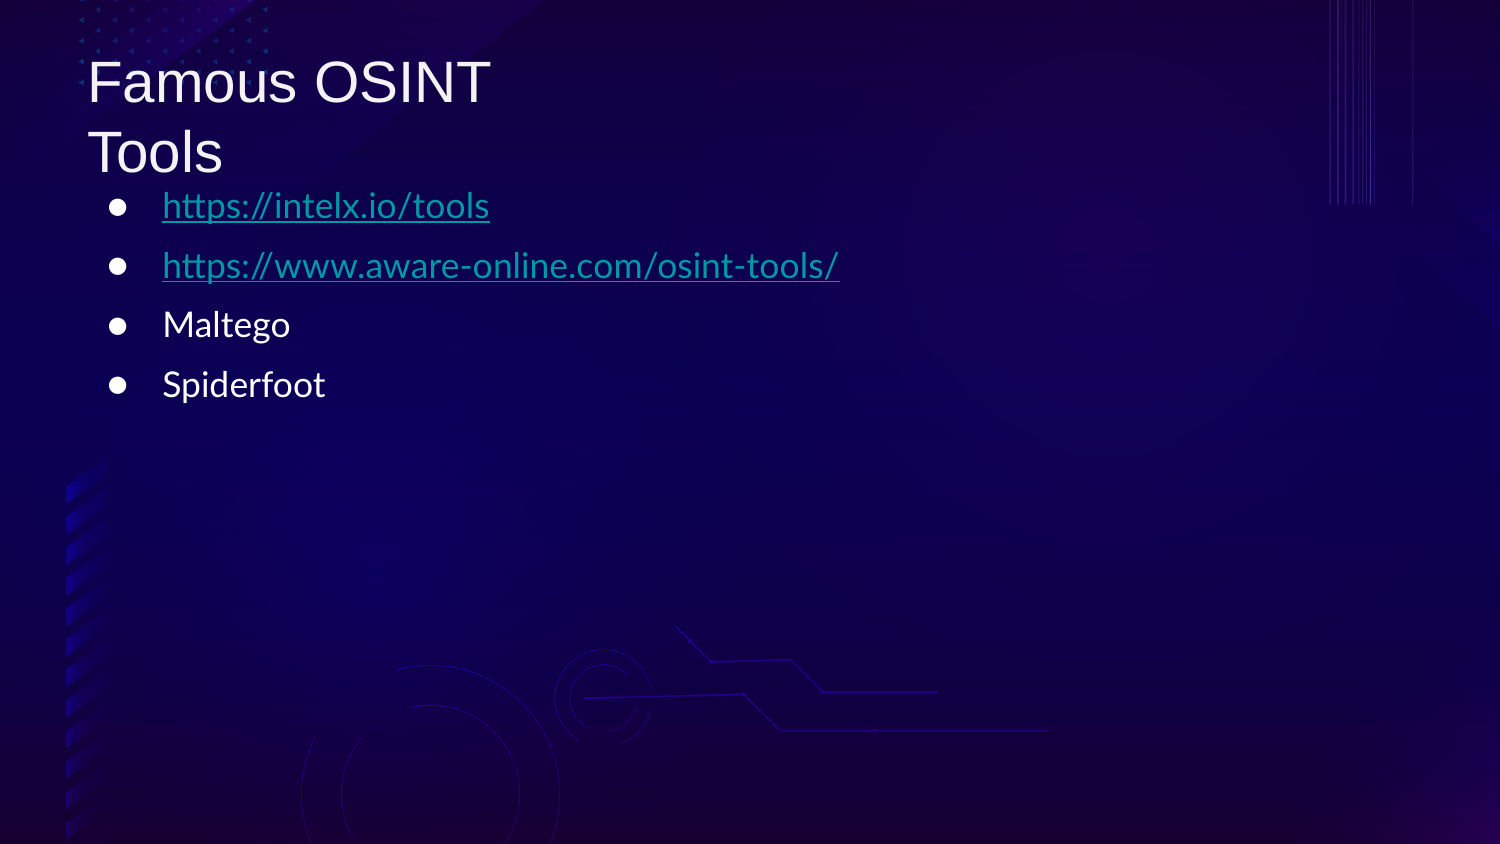

Famous OSINT Tools
https://intelx.io/tools
https://www.aware-online.com/osint-tools/
Maltego
Spiderfoot